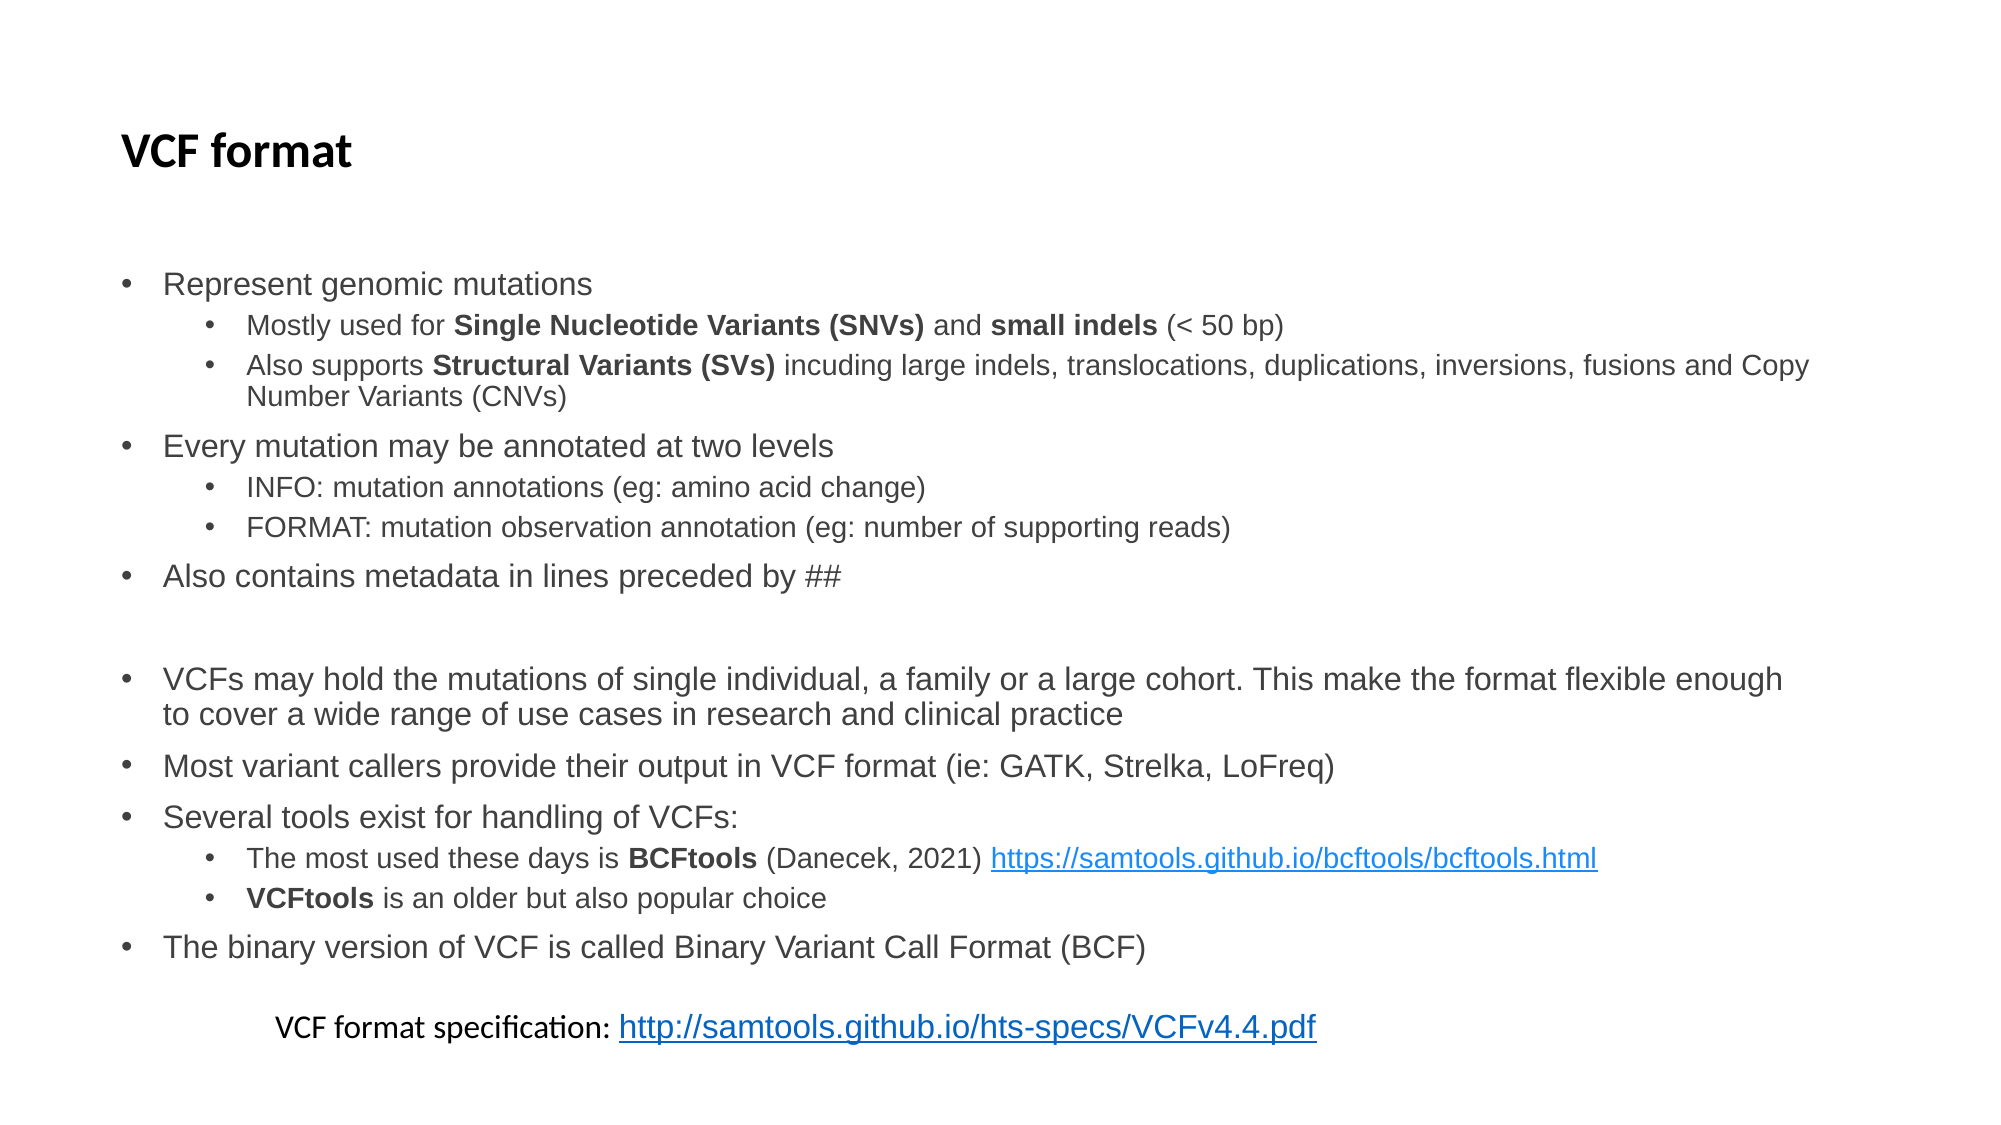

# VCF format
Represent genomic mutations
Mostly used for Single Nucleotide Variants (SNVs) and small indels (< 50 bp)
Also supports Structural Variants (SVs) incuding large indels, translocations, duplications, inversions, fusions and Copy Number Variants (CNVs)
Every mutation may be annotated at two levels
INFO: mutation annotations (eg: amino acid change)
FORMAT: mutation observation annotation (eg: number of supporting reads)
Also contains metadata in lines preceded by ##

VCFs may hold the mutations of single individual, a family or a large cohort. This make the format flexible enough to cover a wide range of use cases in research and clinical practice
Most variant callers provide their output in VCF format (ie: GATK, Strelka, LoFreq)
Several tools exist for handling of VCFs:
The most used these days is BCFtools (Danecek, 2021) https://samtools.github.io/bcftools/bcftools.html
VCFtools is an older but also popular choice
The binary version of VCF is called Binary Variant Call Format (BCF)

VCF format specification: http://samtools.github.io/hts-specs/VCFv4.4.pdf